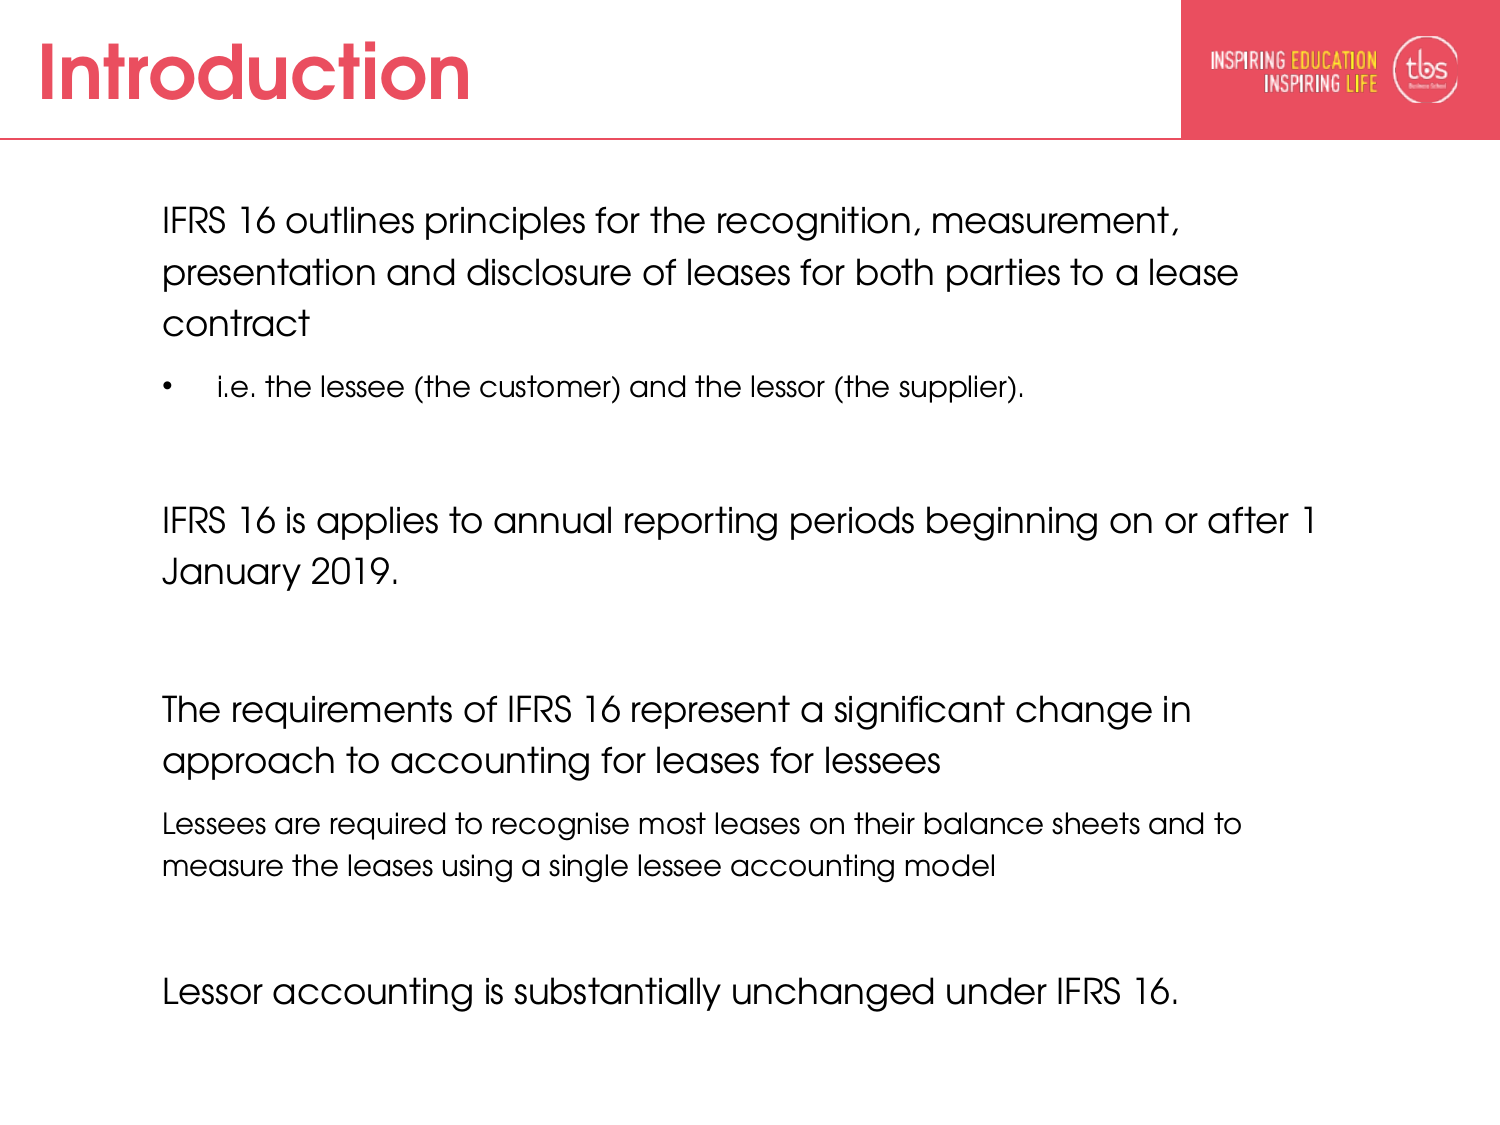

# Introduction
IFRS 16 outlines principles for the recognition, measurement, presentation and disclosure of leases for both parties to a lease contract
i.e. the lessee (the customer) and the lessor (the supplier).

IFRS 16 is applies to annual reporting periods beginning on or after 1 January 2019.

The requirements of IFRS 16 represent a significant change in approach to accounting for leases for lessees
Lessees are required to recognise most leases on their balance sheets and to measure the leases using a single lessee accounting model

Lessor accounting is substantially unchanged under IFRS 16.